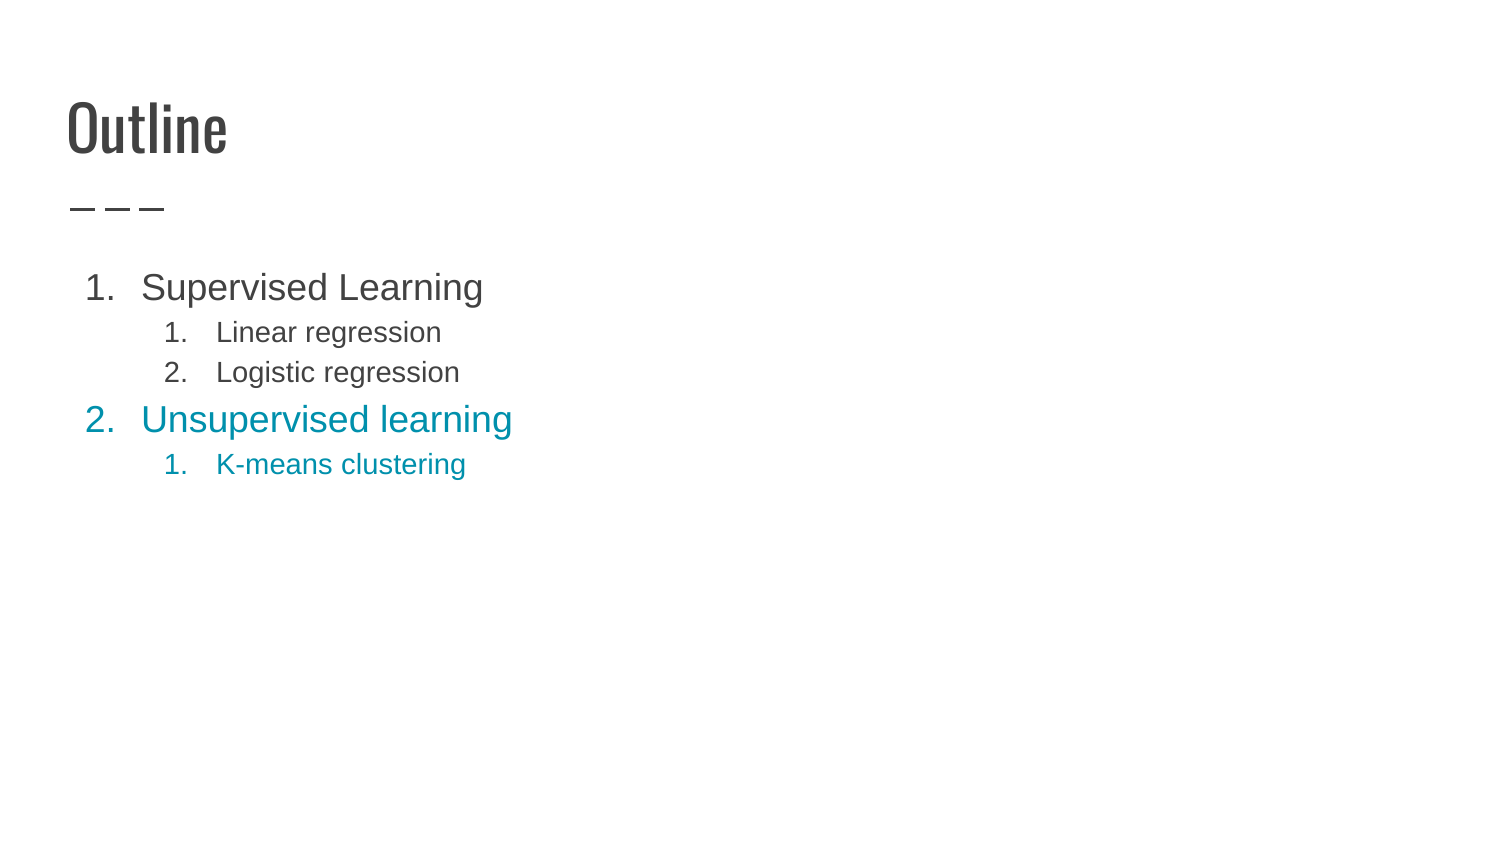

# Outline
Supervised Learning
Linear regression
Logistic regression
Unsupervised learning
K-means clustering